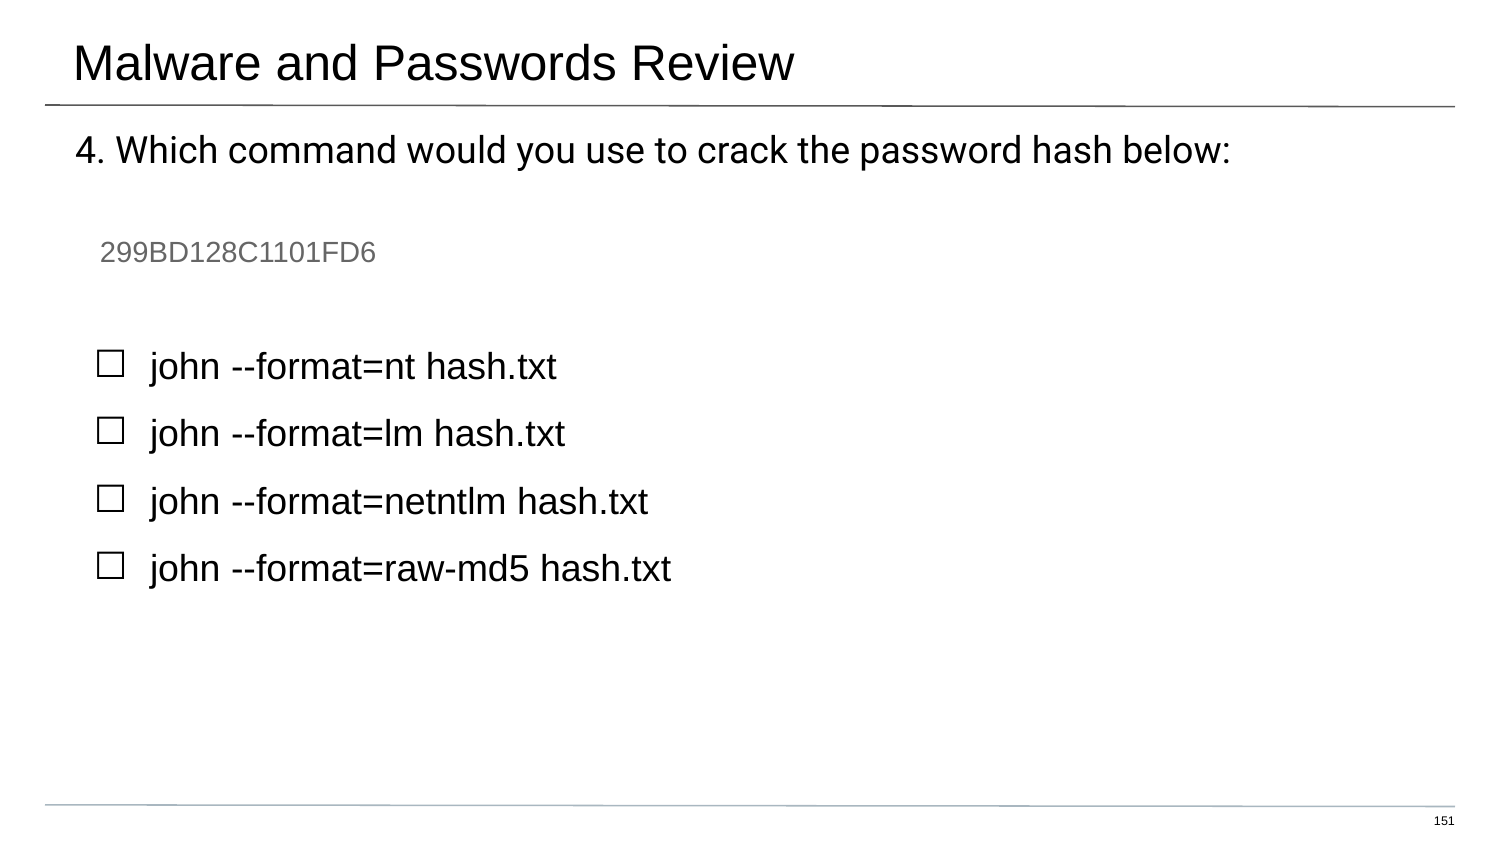

# Malware and Passwords Review
4. Which command would you use to crack the password hash below:

299BD128C1101FD6

john --format=nt hash.txt
john --format=lm hash.txt
john --format=netntlm hash.txt
john --format=raw-md5 hash.txt

151